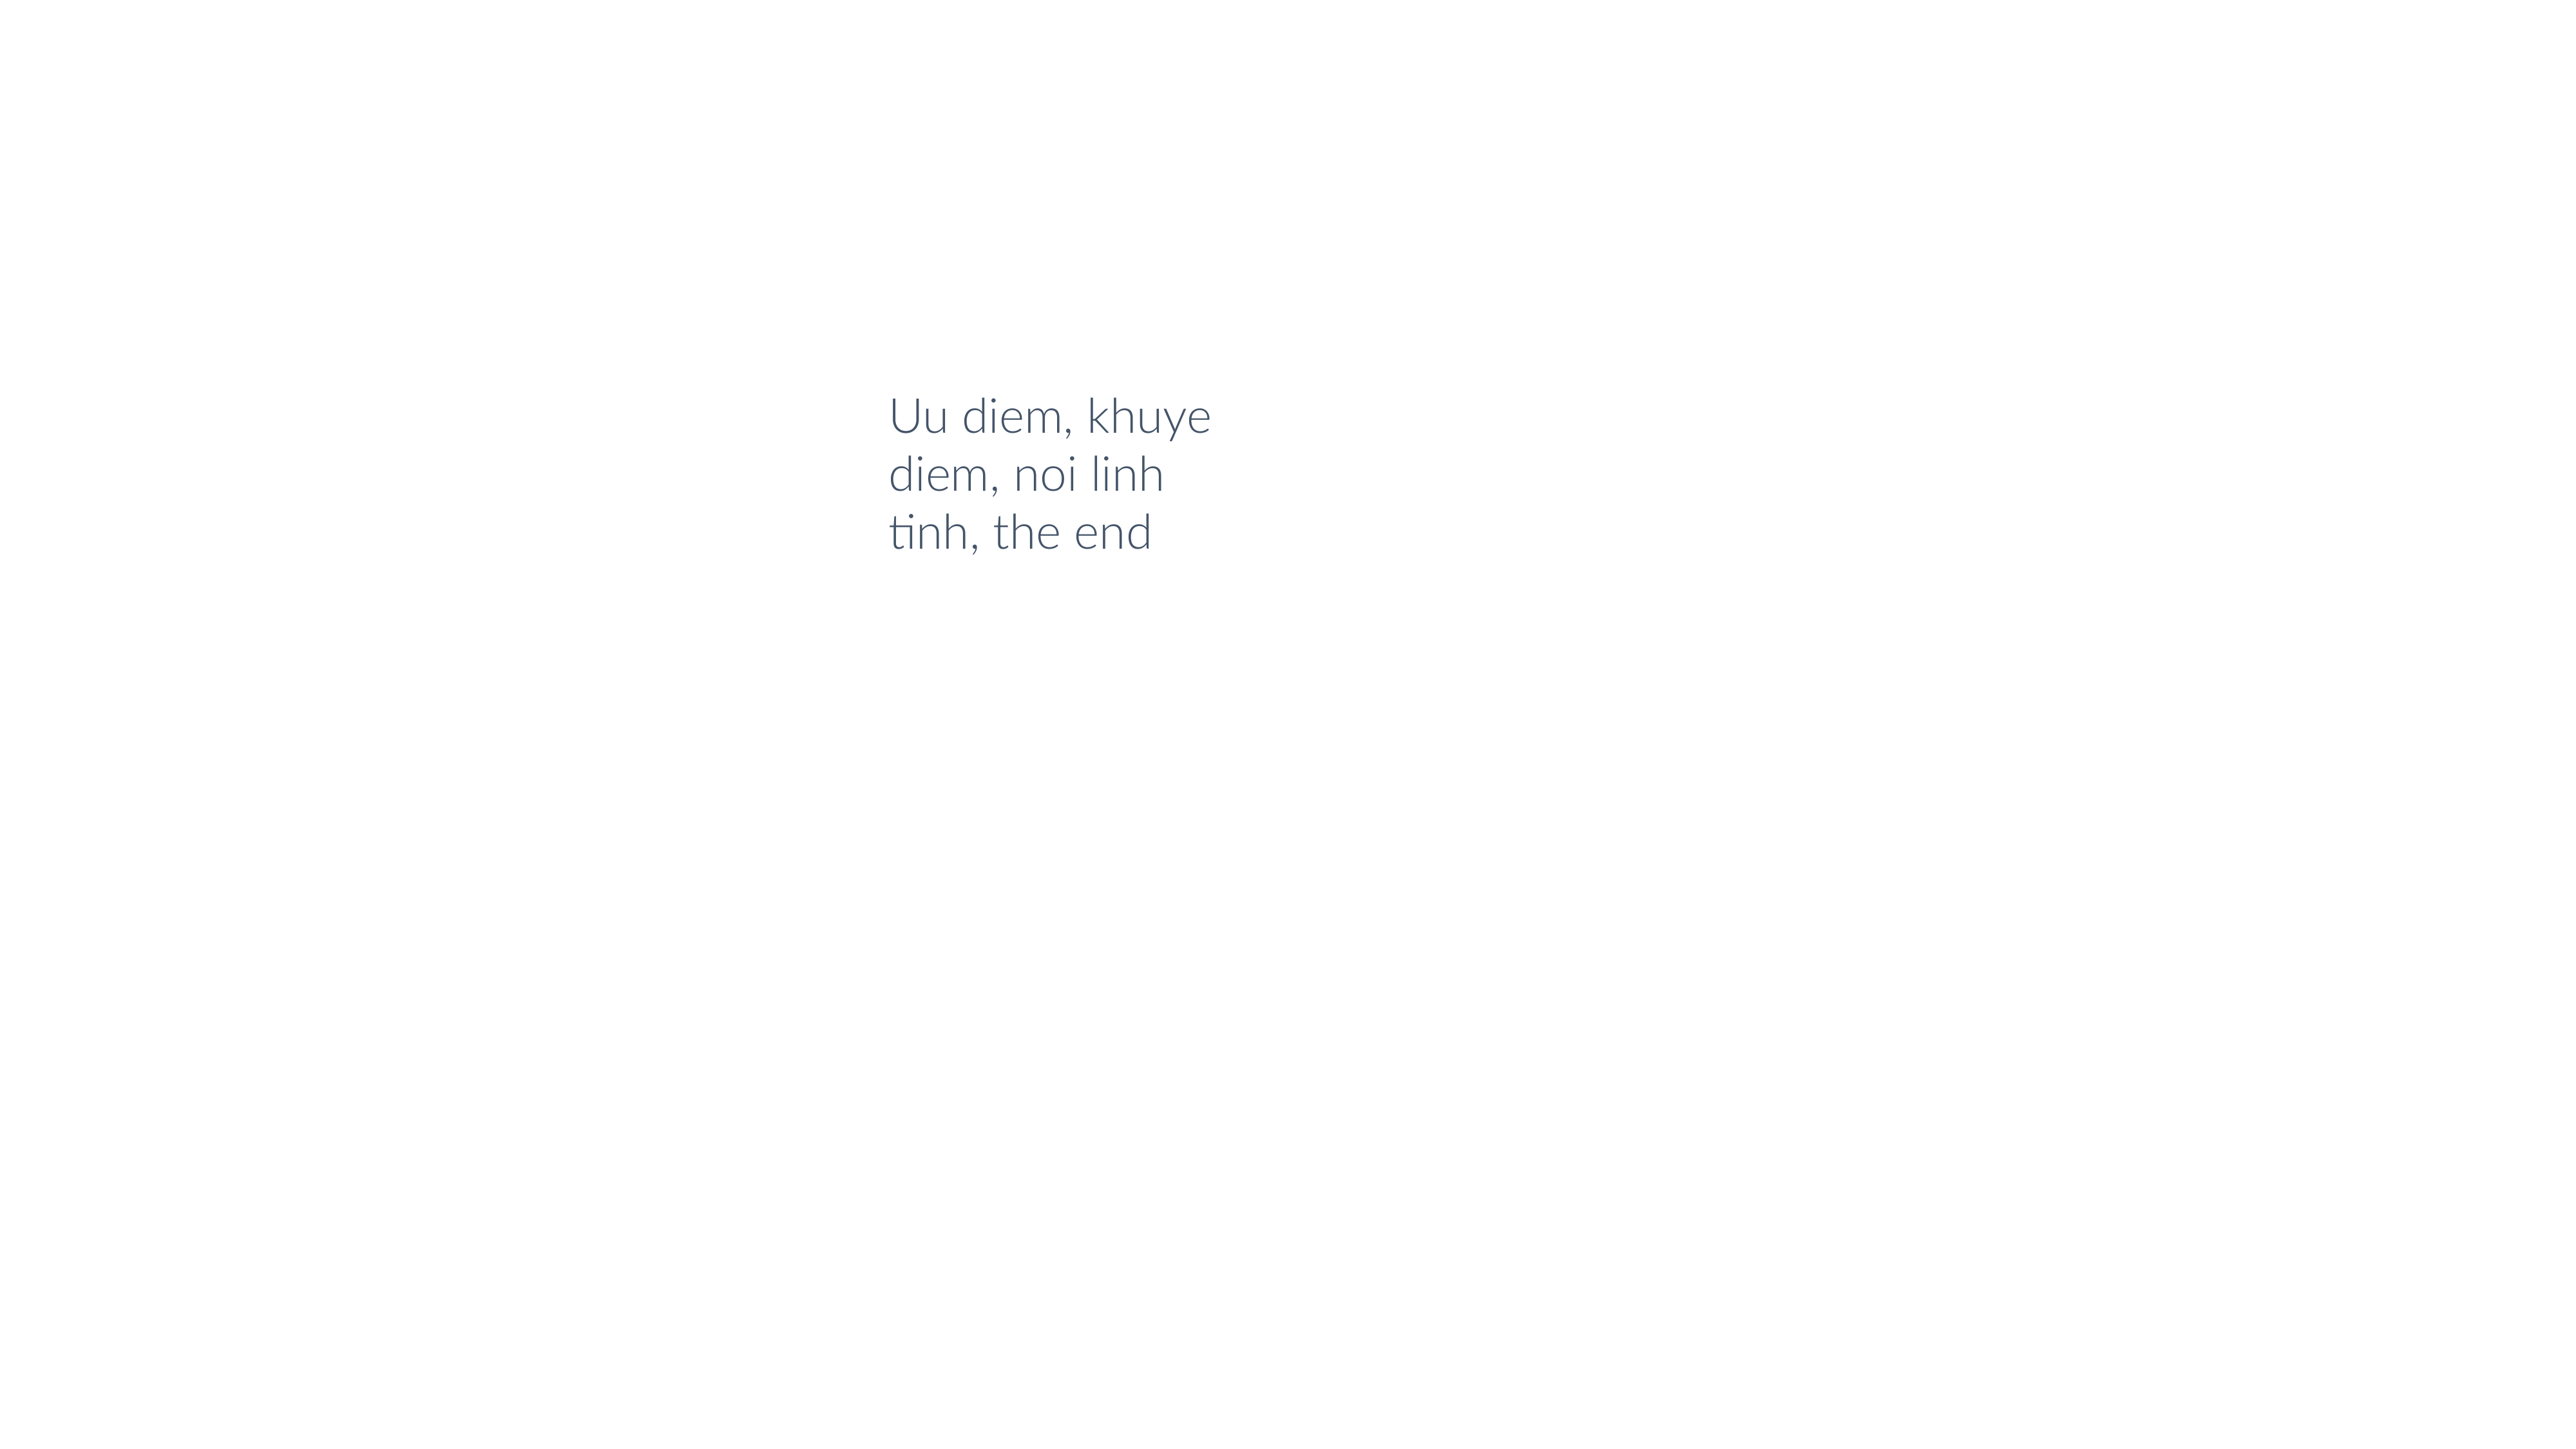

Uu diem, khuye diem, noi linh tinh, the end